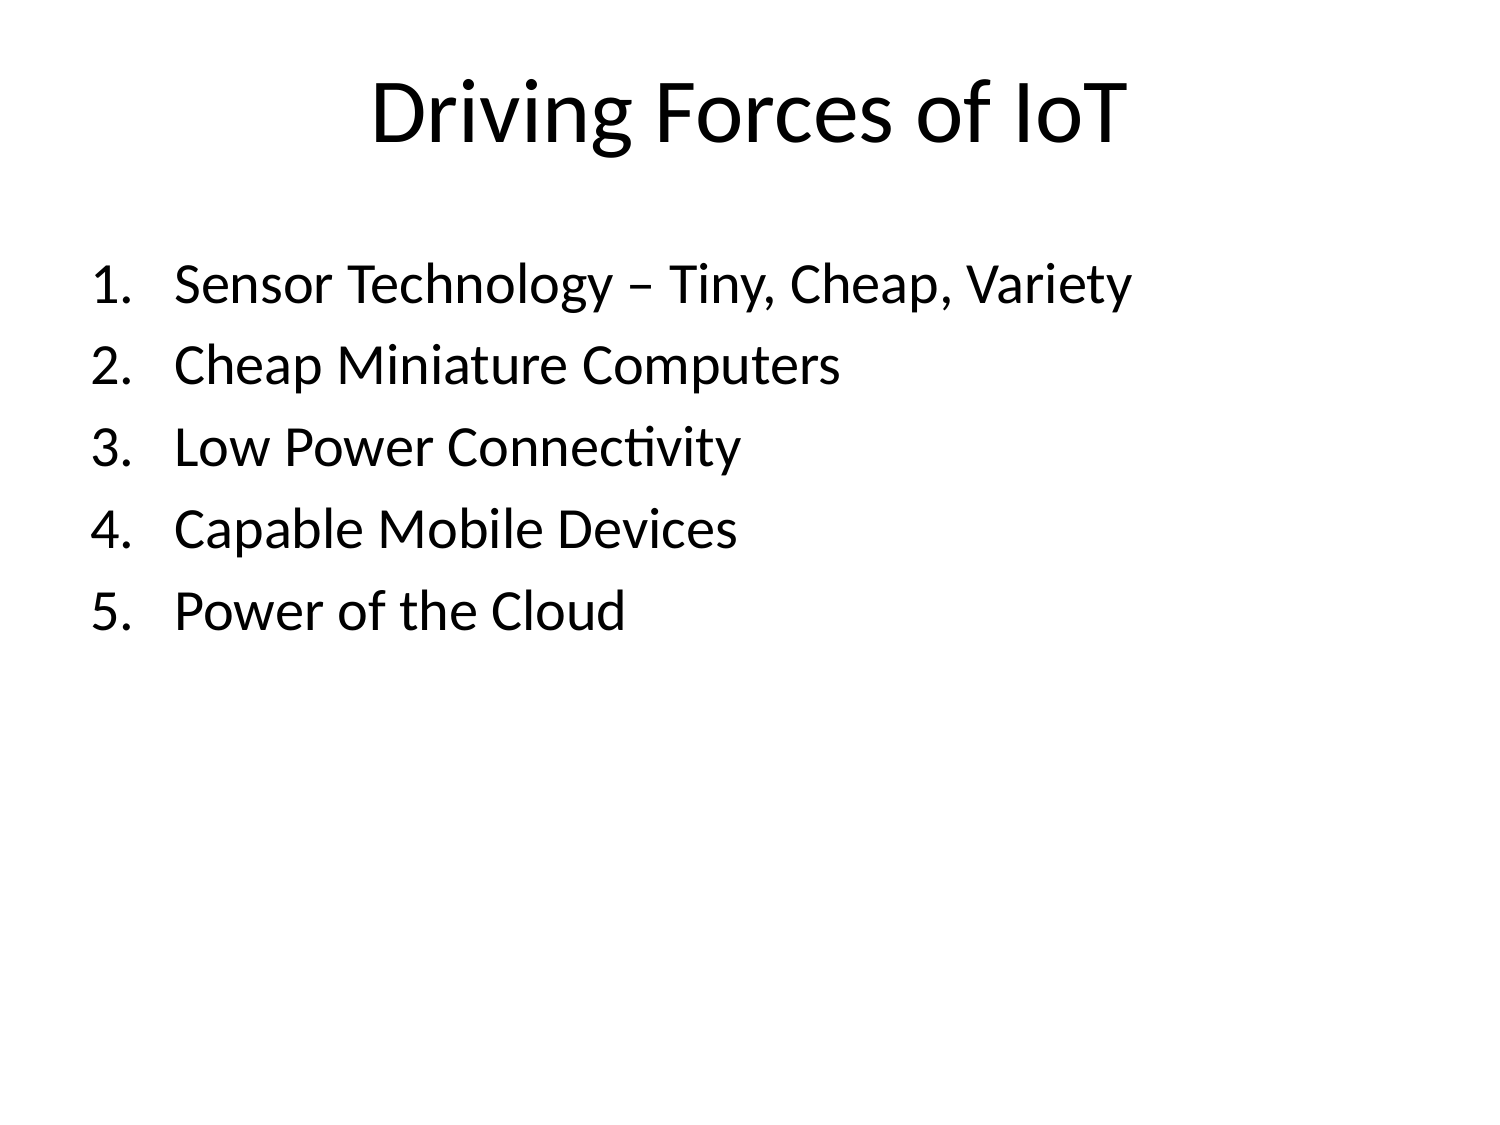

# Driving Forces of IoT
Sensor Technology – Tiny, Cheap, Variety
Cheap Miniature Computers
Low Power Connectivity
Capable Mobile Devices
Power of the Cloud